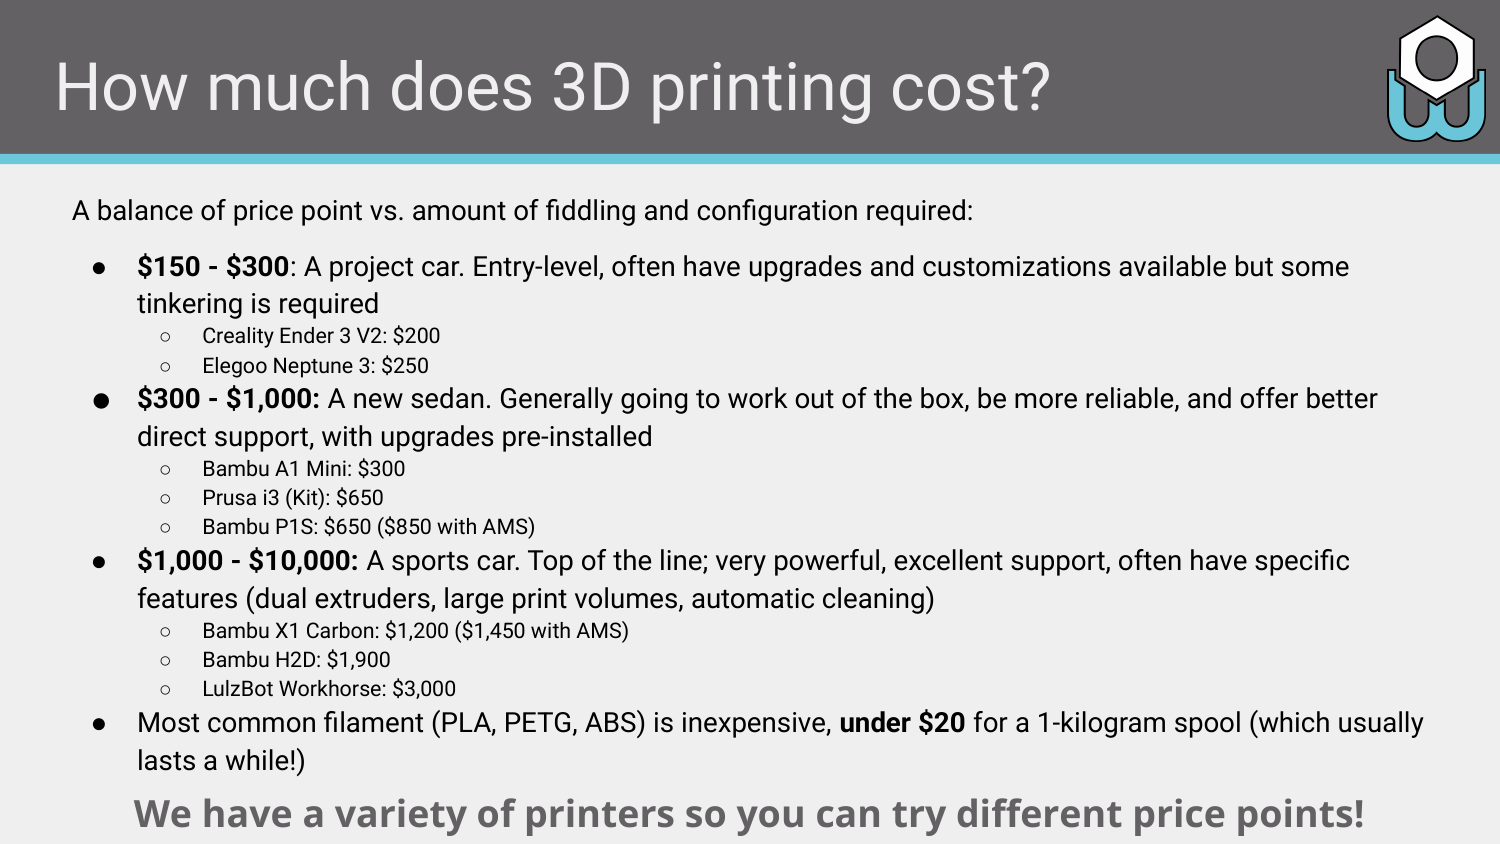

# How much does 3D printing cost?
A balance of price point vs. amount of fiddling and configuration required:
$150 - $300: A project car. Entry-level, often have upgrades and customizations available but some tinkering is required
Creality Ender 3 V2: $200
Elegoo Neptune 3: $250
$300 - $1,000: A new sedan. Generally going to work out of the box, be more reliable, and offer better direct support, with upgrades pre-installed
Bambu A1 Mini: $300
Prusa i3 (Kit): $650
Bambu P1S: $650 ($850 with AMS)
$1,000 - $10,000: A sports car. Top of the line; very powerful, excellent support, often have specific features (dual extruders, large print volumes, automatic cleaning)
Bambu X1 Carbon: $1,200 ($1,450 with AMS)
Bambu H2D: $1,900
LulzBot Workhorse: $3,000
Most common filament (PLA, PETG, ABS) is inexpensive, under $20 for a 1-kilogram spool (which usually lasts a while!)
We have a variety of printers so you can try different price points!